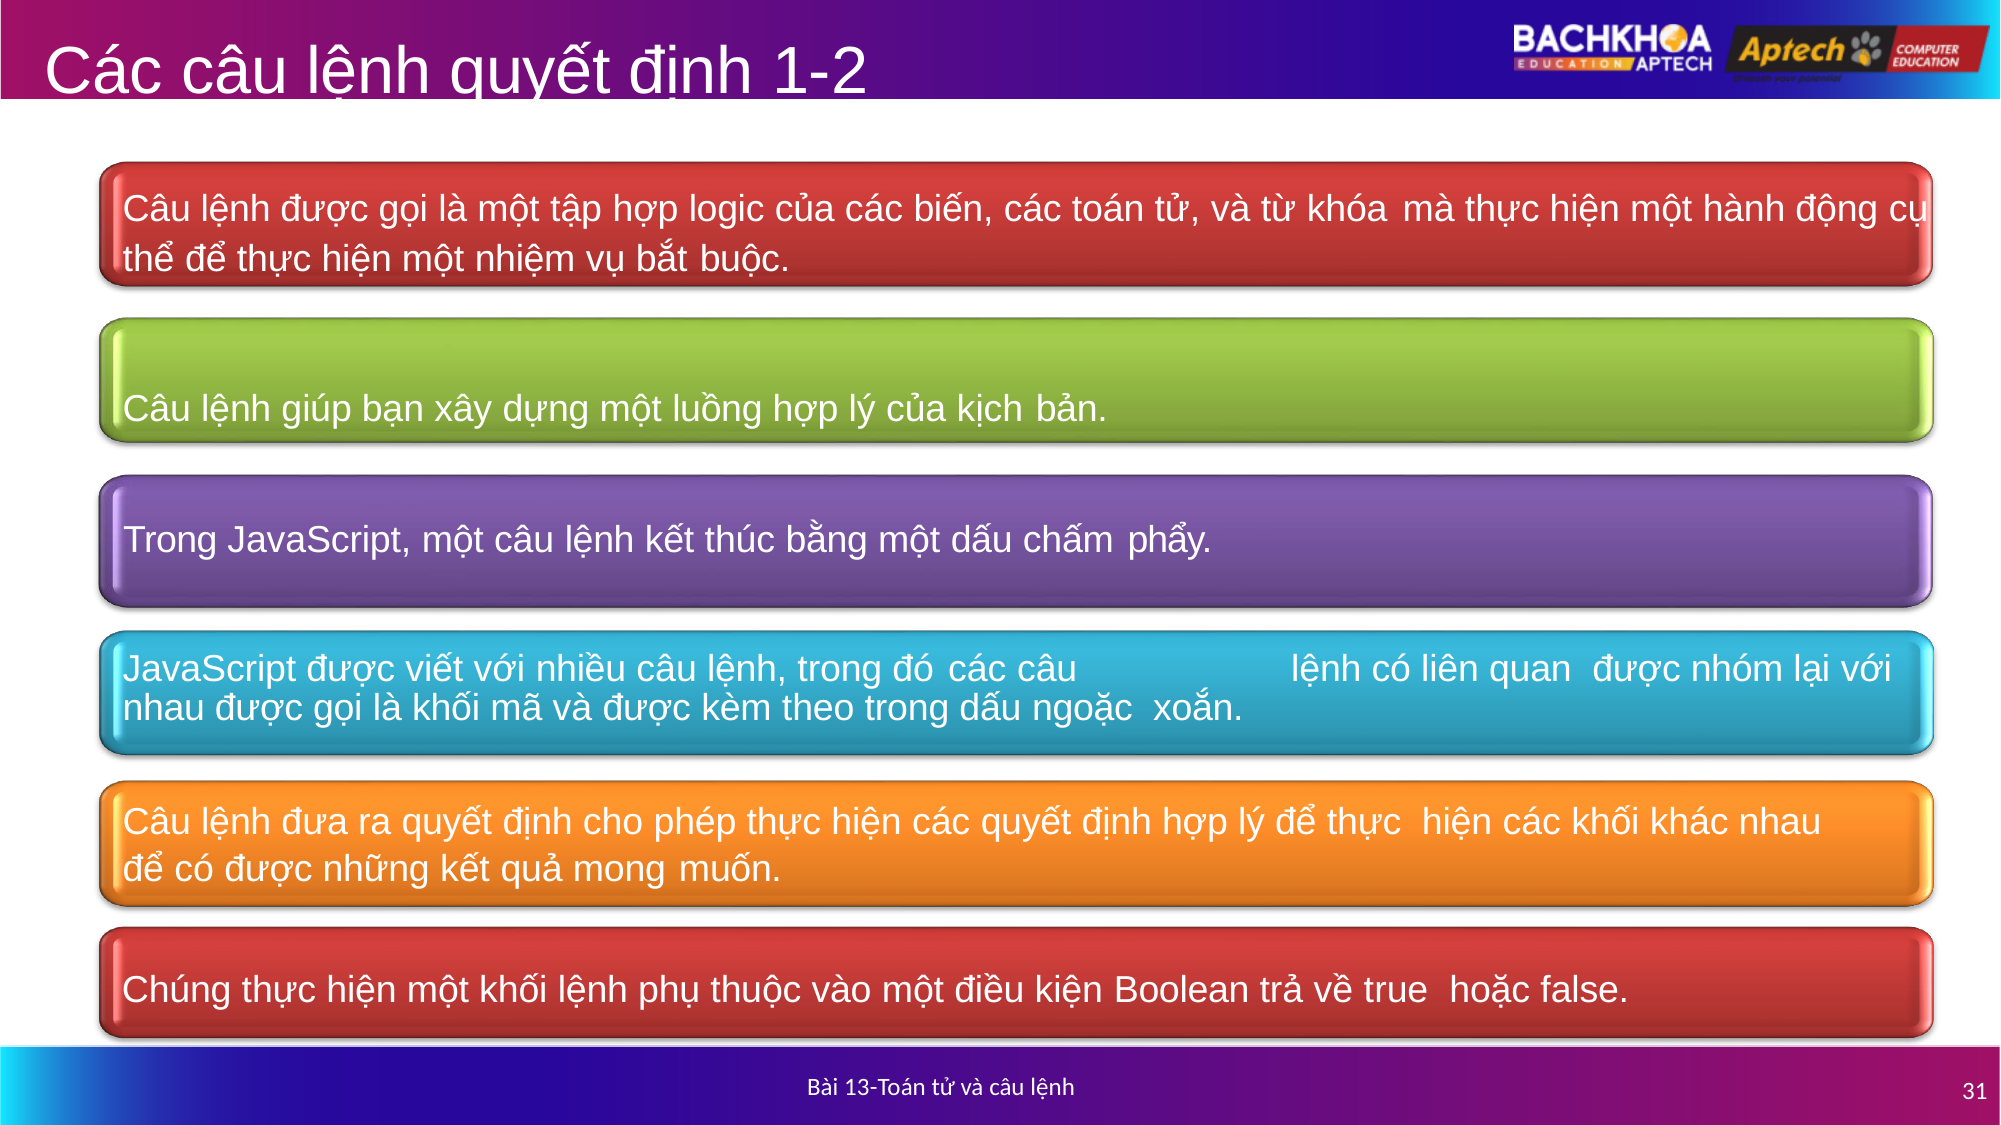

# Các câu lệnh quyết định 1-2

Câu lệnh được gọi là một tập hợp logic của các biến, các toán tử, và từ khóa mà thực hiện một hành động cụ thể để thực hiện một nhiệm vụ bắt buộc.

Câu lệnh giúp bạn xây dựng một luồng hợp lý của kịch bản.

Trong JavaScript, một câu lệnh kết thúc bằng một dấu chấm phẩy.

JavaScript được viết với nhiều câu lệnh, trong đó các câu	lệnh có liên quan  được nhóm lại với nhau được gọi là khối mã và được kèm theo trong dấu ngoặc  xoắn.

Câu lệnh đưa ra quyết định cho phép thực hiện các quyết định hợp lý để thực  hiện các khối khác nhau để có được những kết quả mong muốn.

Chúng thực hiện một khối lệnh phụ thuộc vào một điều kiện Boolean trả về true  hoặc false.

Bài 13-Toán tử và câu lệnh
31